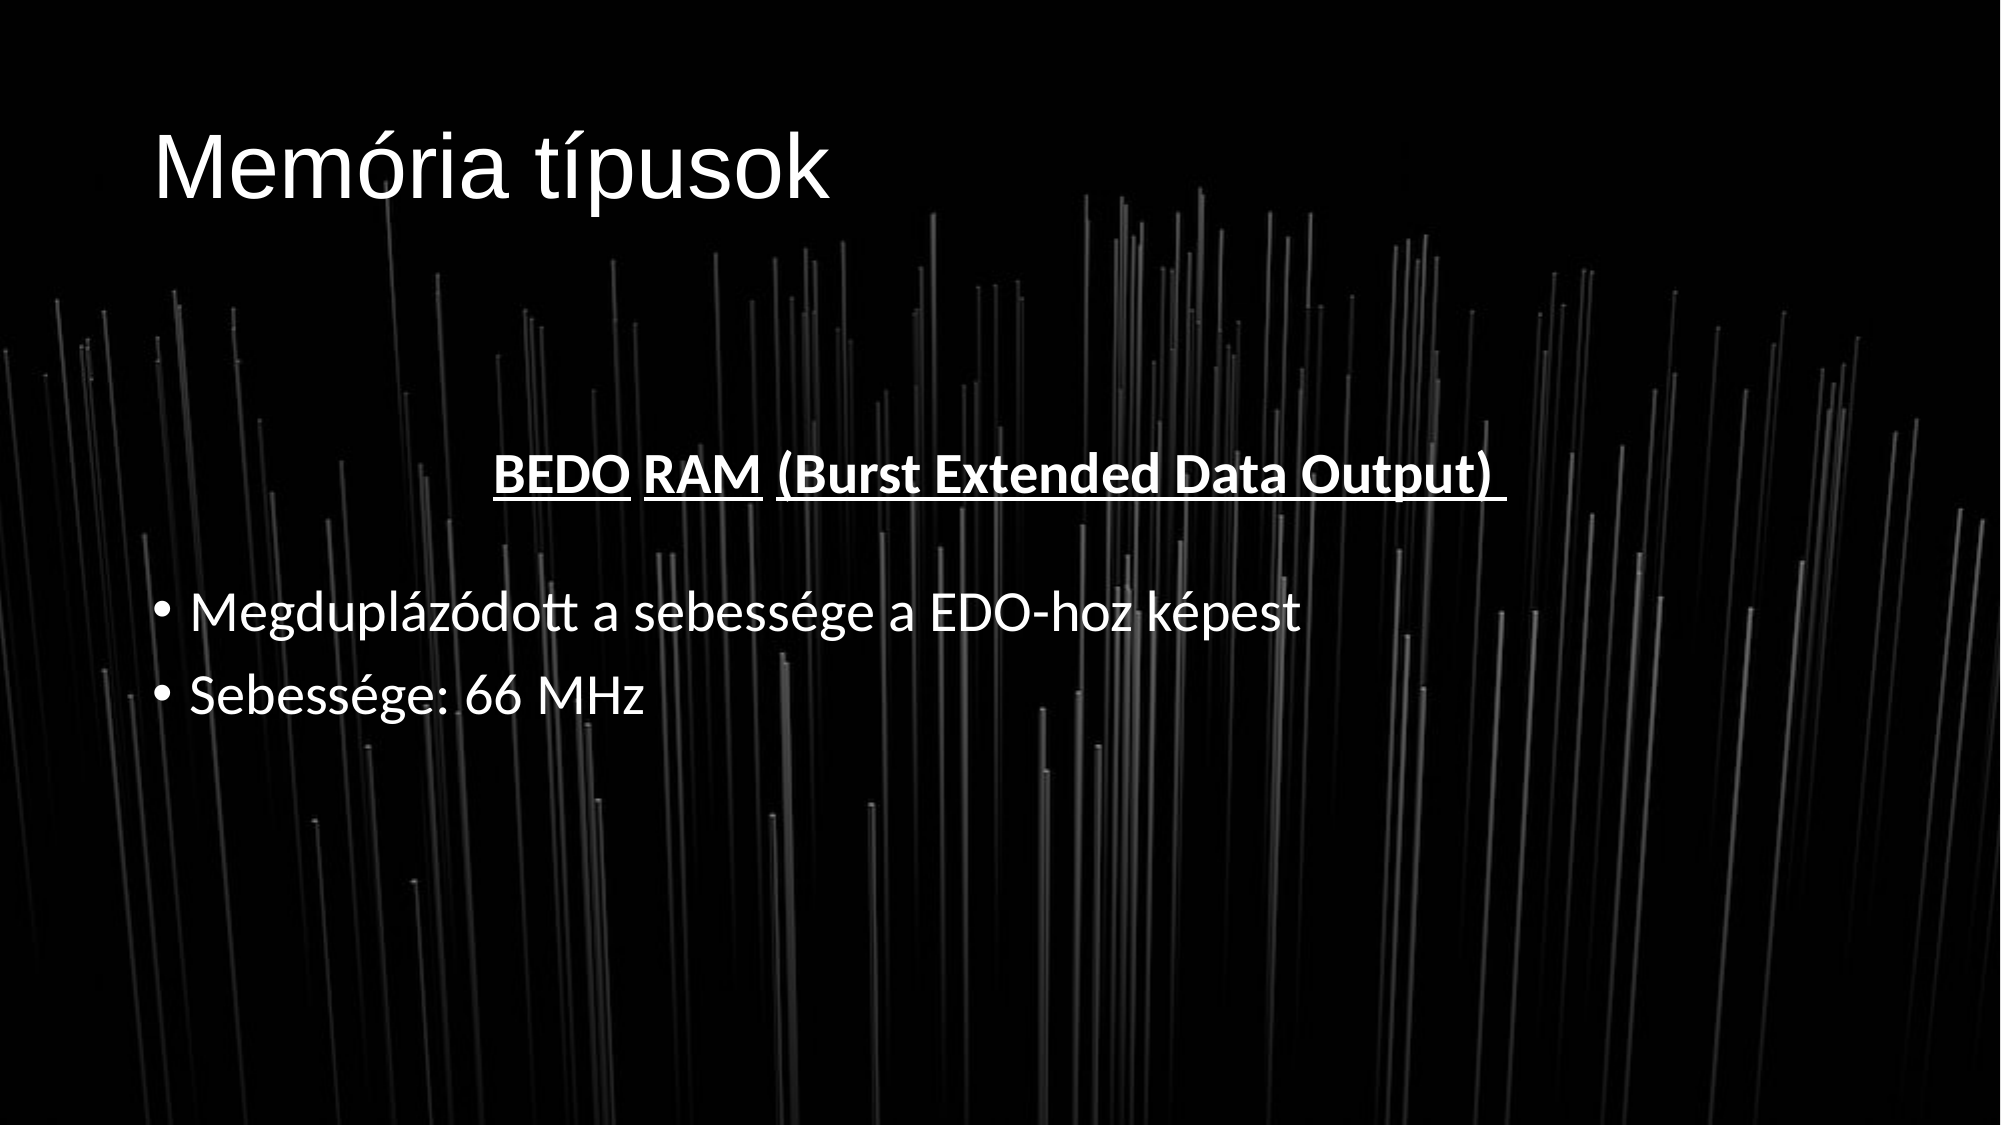

# Memória típusok
BEDO RAM (Burst Extended Data Output)

Megduplázódott a sebessége a EDO-hoz képest
Sebessége: 66 MHz